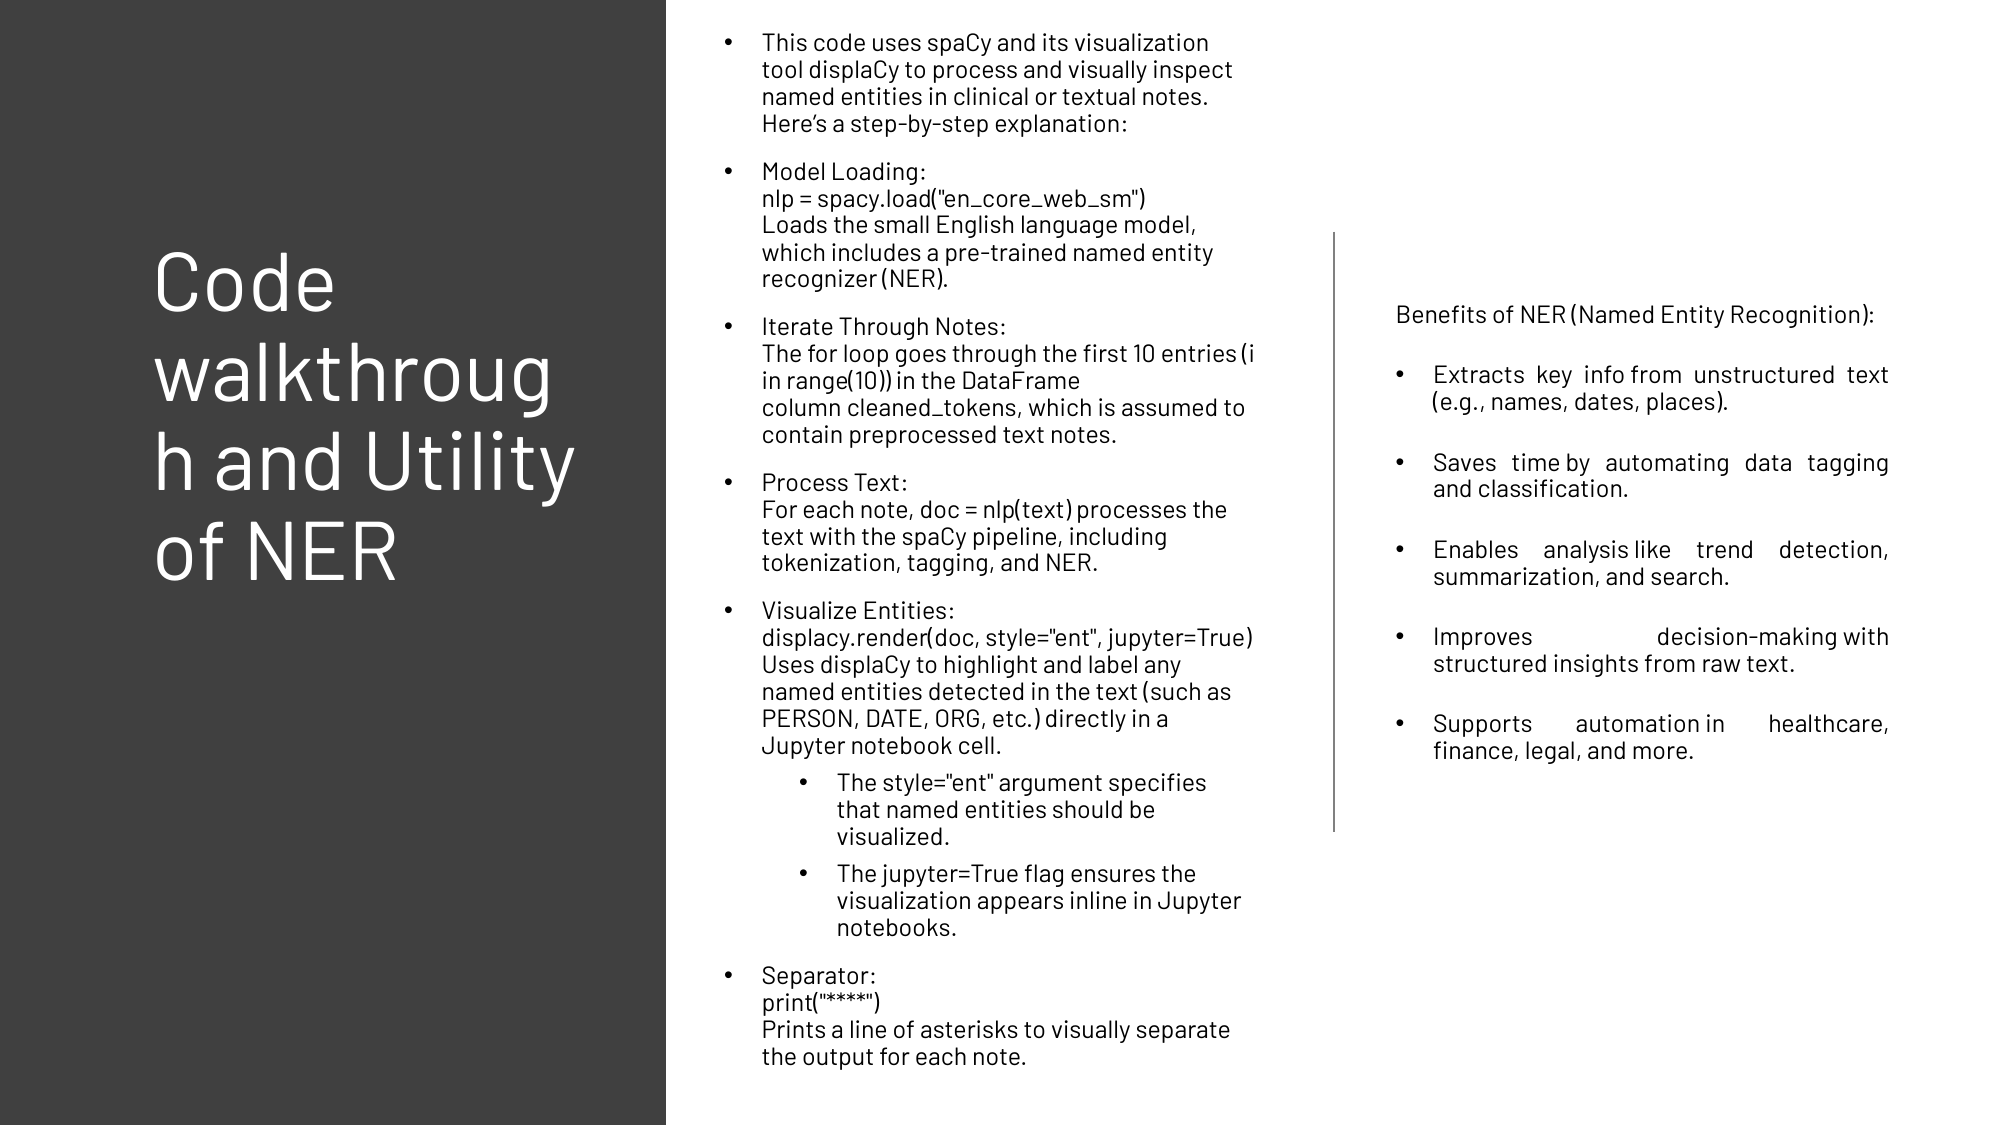

This code uses spaCy and its visualization tool displaCy to process and visually inspect named entities in clinical or textual notes. Here’s a step-by-step explanation:
Model Loading:
nlp = spacy.load("en_core_web_sm")
Loads the small English language model, which includes a pre-trained named entity recognizer (NER).
Iterate Through Notes:
The for loop goes through the first 10 entries (i in range(10)) in the DataFrame column cleaned_tokens, which is assumed to contain preprocessed text notes.
Process Text:
For each note, doc = nlp(text) processes the text with the spaCy pipeline, including tokenization, tagging, and NER.
Visualize Entities:
displacy.render(doc, style="ent", jupyter=True)
Uses displaCy to highlight and label any named entities detected in the text (such as PERSON, DATE, ORG, etc.) directly in a Jupyter notebook cell.
The style="ent" argument specifies that named entities should be visualized.
The jupyter=True flag ensures the visualization appears inline in Jupyter notebooks.
Separator:
print("****")
Prints a line of asterisks to visually separate the output for each note.
# Code walkthrough and Utility of NER
Benefits of NER (Named Entity Recognition):
Extracts key info from unstructured text (e.g., names, dates, places).
Saves time by automating data tagging and classification.
Enables analysis like trend detection, summarization, and search.
Improves decision-making with structured insights from raw text.
Supports automation in healthcare, finance, legal, and more.